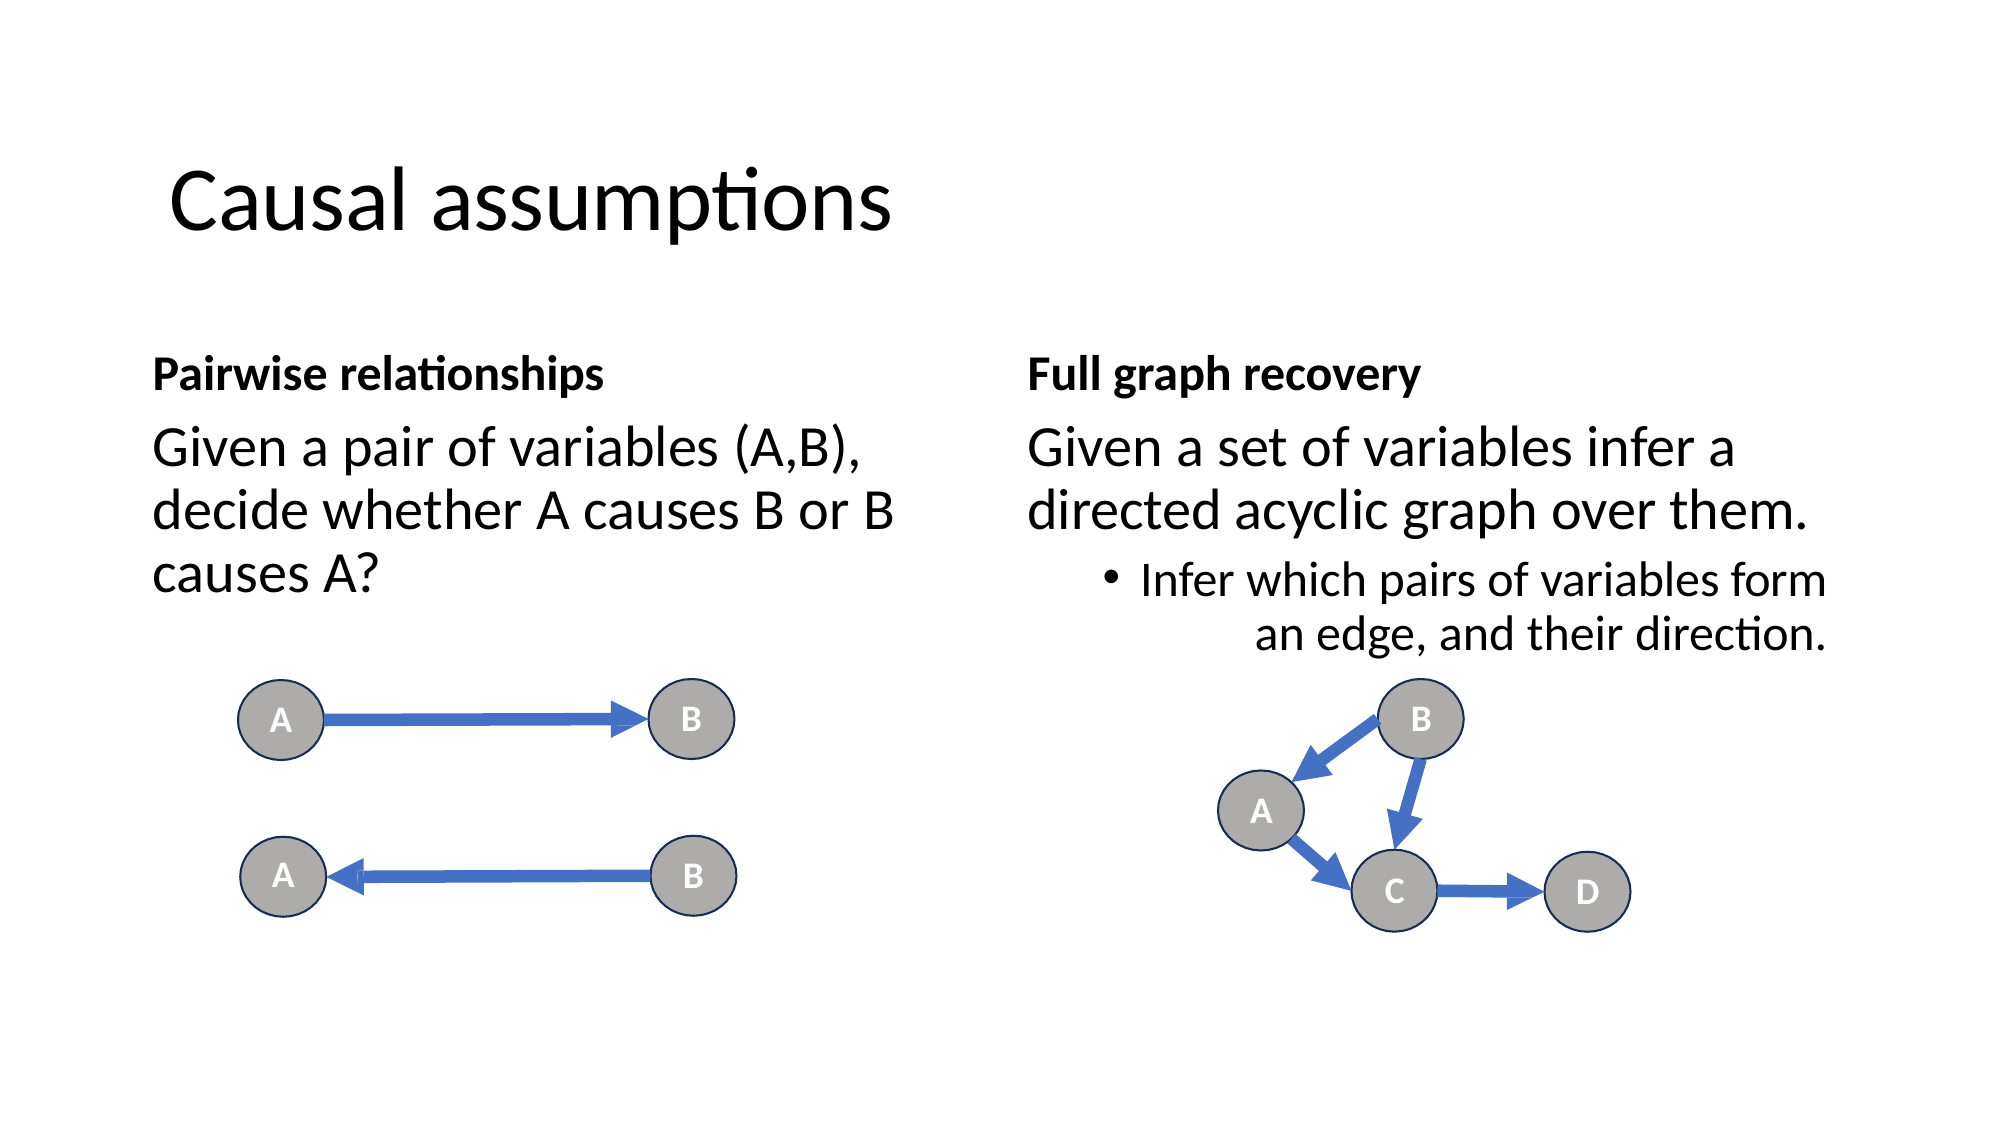

# Causal assumptions
Pairwise relationships
Given a pair of variables (A,B), decide whether A causes B or B causes A?
Full graph recovery
Given a set of variables infer a directed acyclic graph over them.
Infer which pairs of variables form 	an edge, and their direction.
B

B
A

A

A

B

C
D